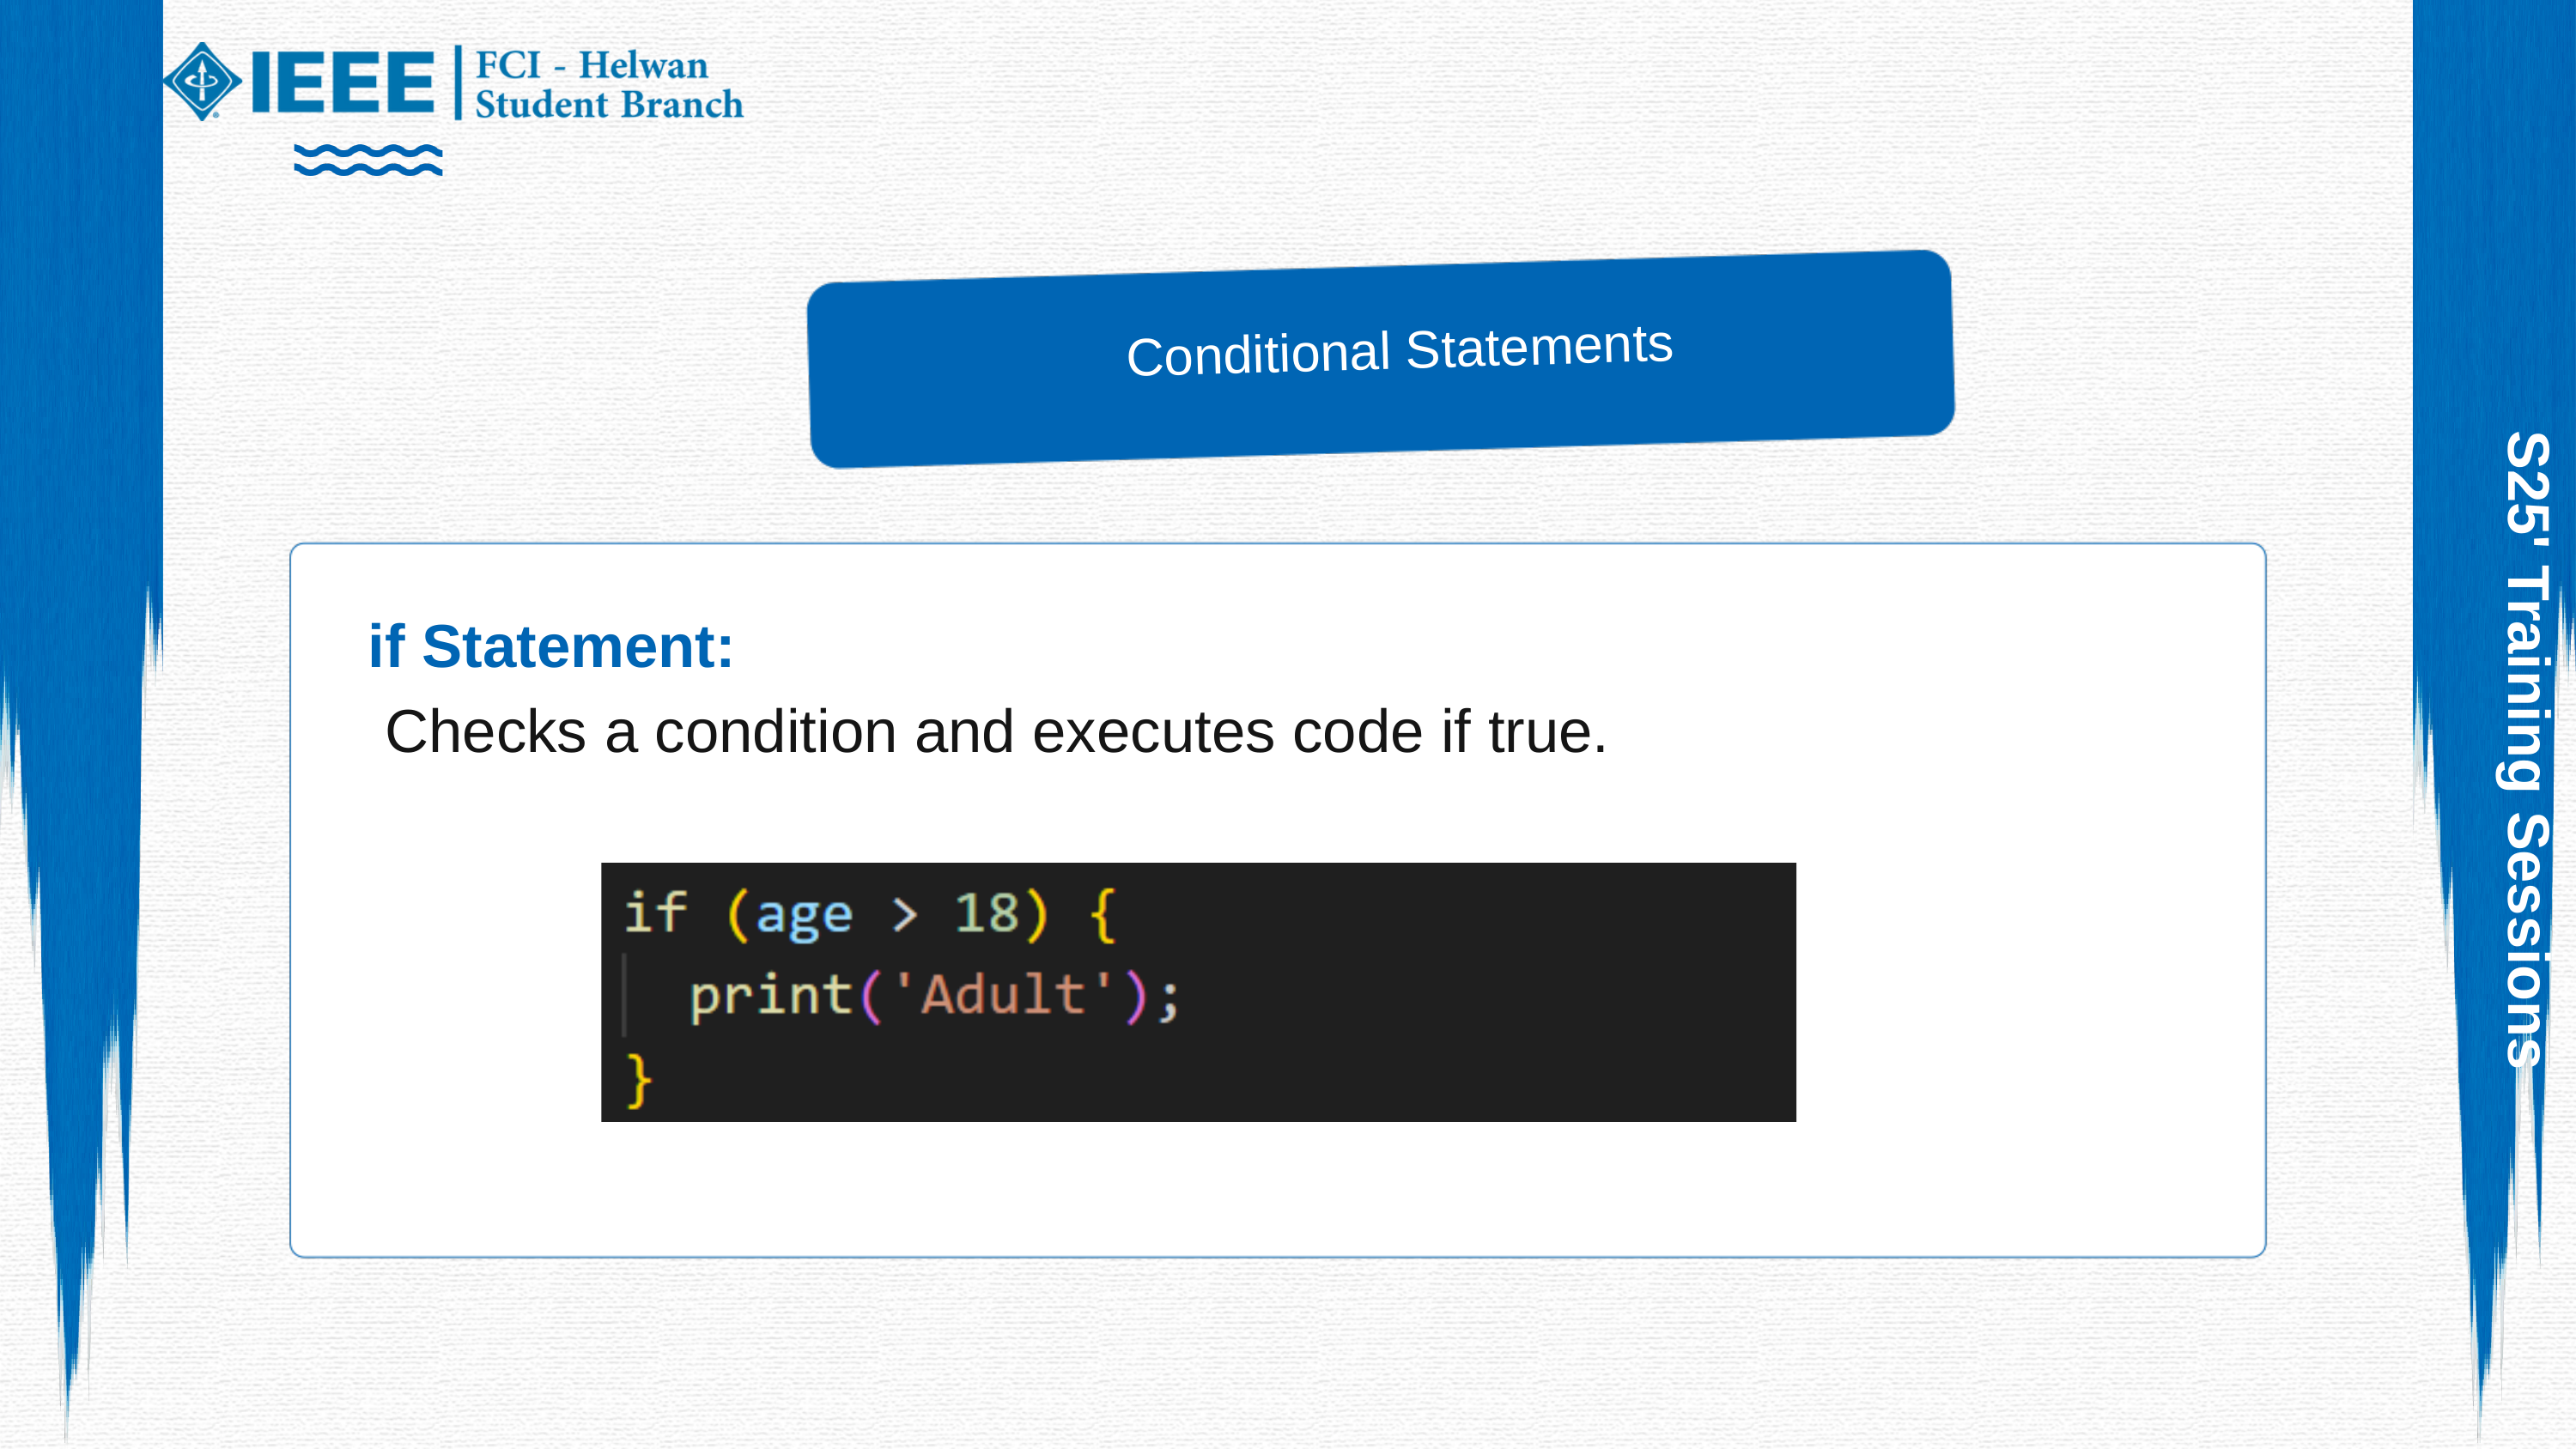

Conditional Statements

if Statement:
 Checks a condition and executes code if true.

S25' Training Sessions